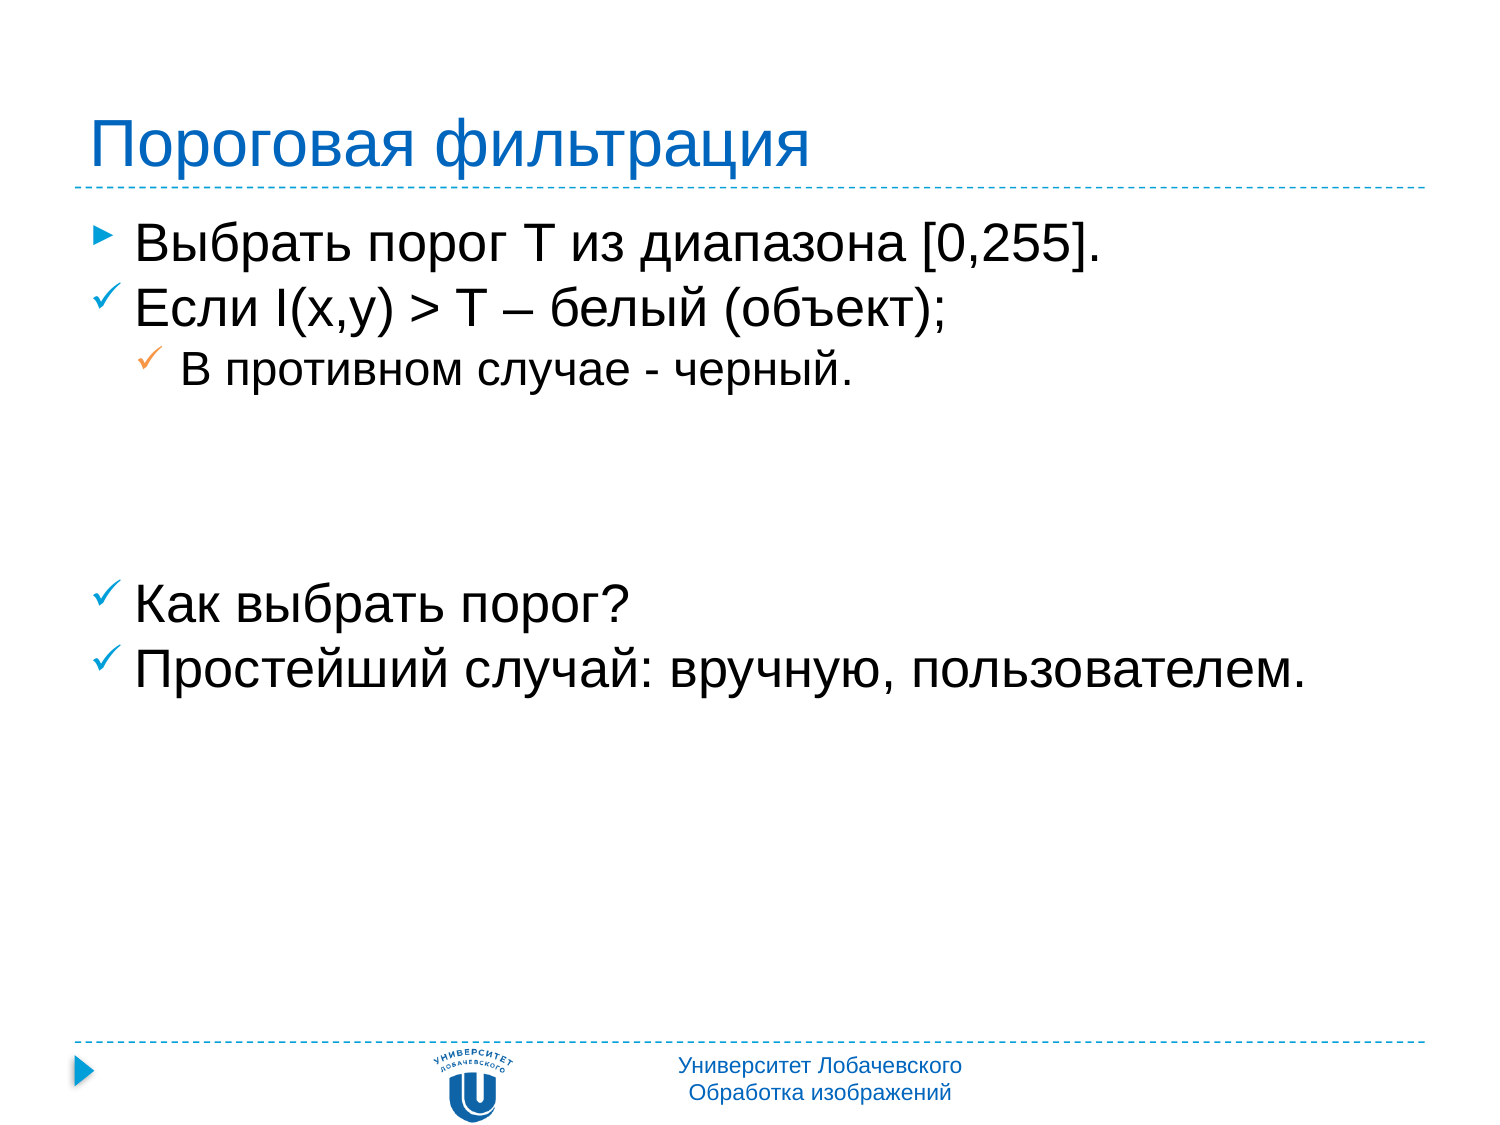

# Пороговая фильтрация
Выбрать порог T из диапазона [0,255].
Если I(x,y) > T – белый (объект);
В противном случае - черный.

Как выбрать порог?
Простейший случай: вручную, пользователем.

143
Университет Лобачевского
Обработка изображений